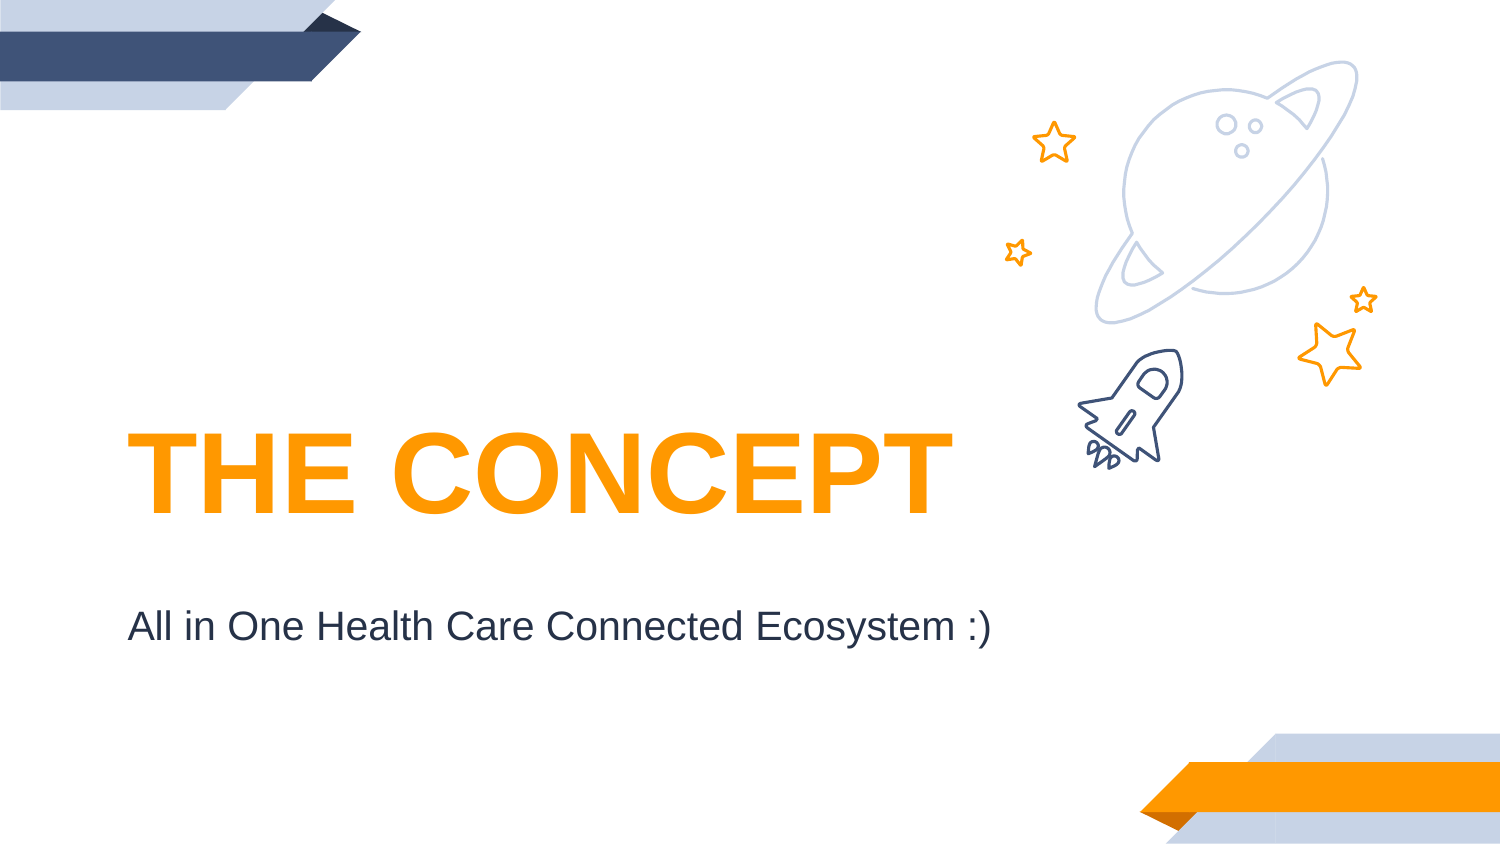

THE CONCEPT
All in One Health Care Connected Ecosystem :)
8